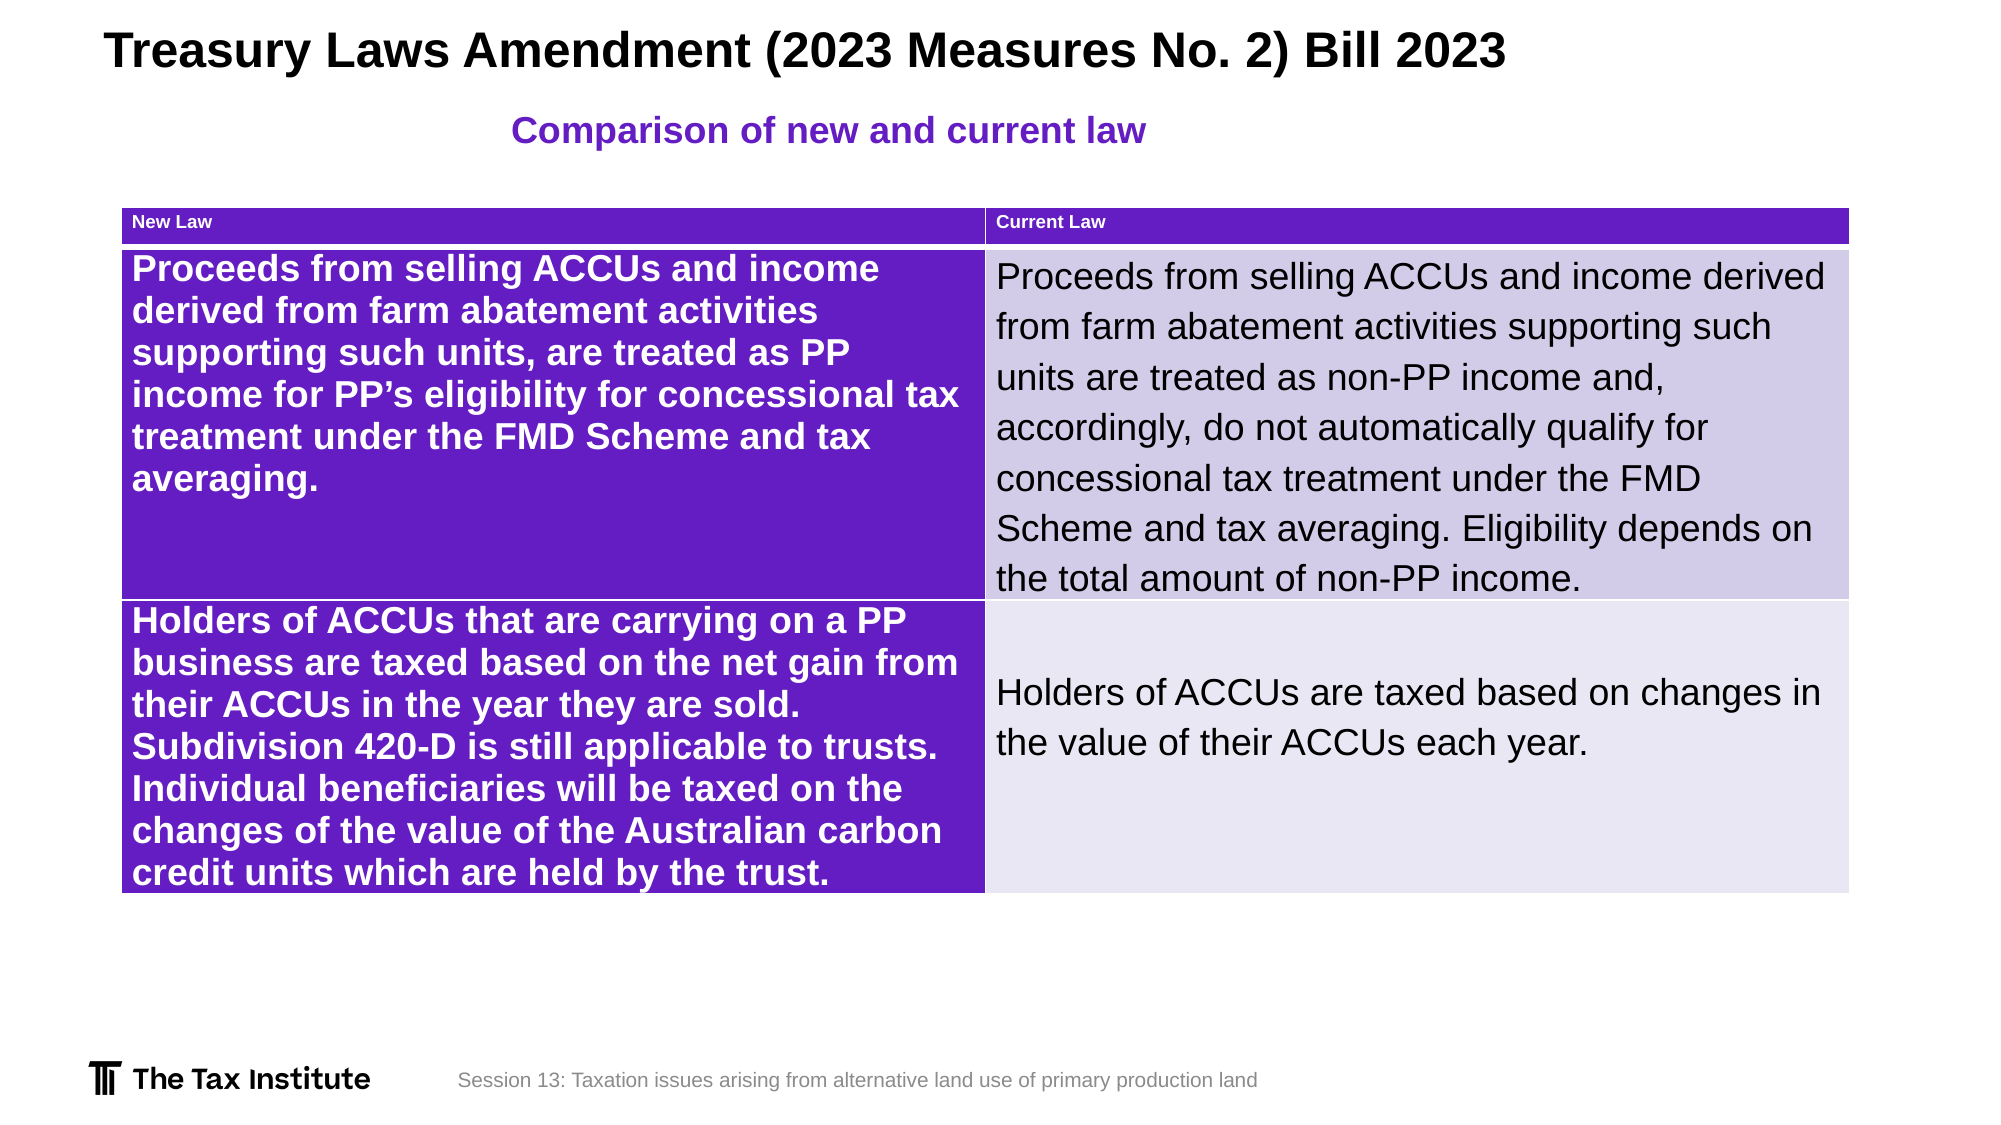

# Treasury Laws Amendment (2023 Measures No. 2) Bill 2023
Comparison of new and current law
| New Law | Current Law |
| --- | --- |
| Proceeds from selling ACCUs and income derived from farm abatement activities supporting such units, are treated as PP income for PP’s eligibility for concessional tax treatment under the FMD Scheme and tax averaging. | Proceeds from selling ACCUs and income derived from farm abatement activities supporting such units are treated as non-PP income and, accordingly, do not automatically qualify for concessional tax treatment under the FMD Scheme and tax averaging. Eligibility depends on the total amount of non-PP income. |
| Holders of ACCUs that are carrying on a PP business are taxed based on the net gain from their ACCUs in the year they are sold. Subdivision 420-D is still applicable to trusts. Individual beneficiaries will be taxed on the changes of the value of the Australian carbon credit units which are held by the trust. | Holders of ACCUs are taxed based on changes in the value of their ACCUs each year. |
Session 13: Taxation issues arising from alternative land use of primary production land